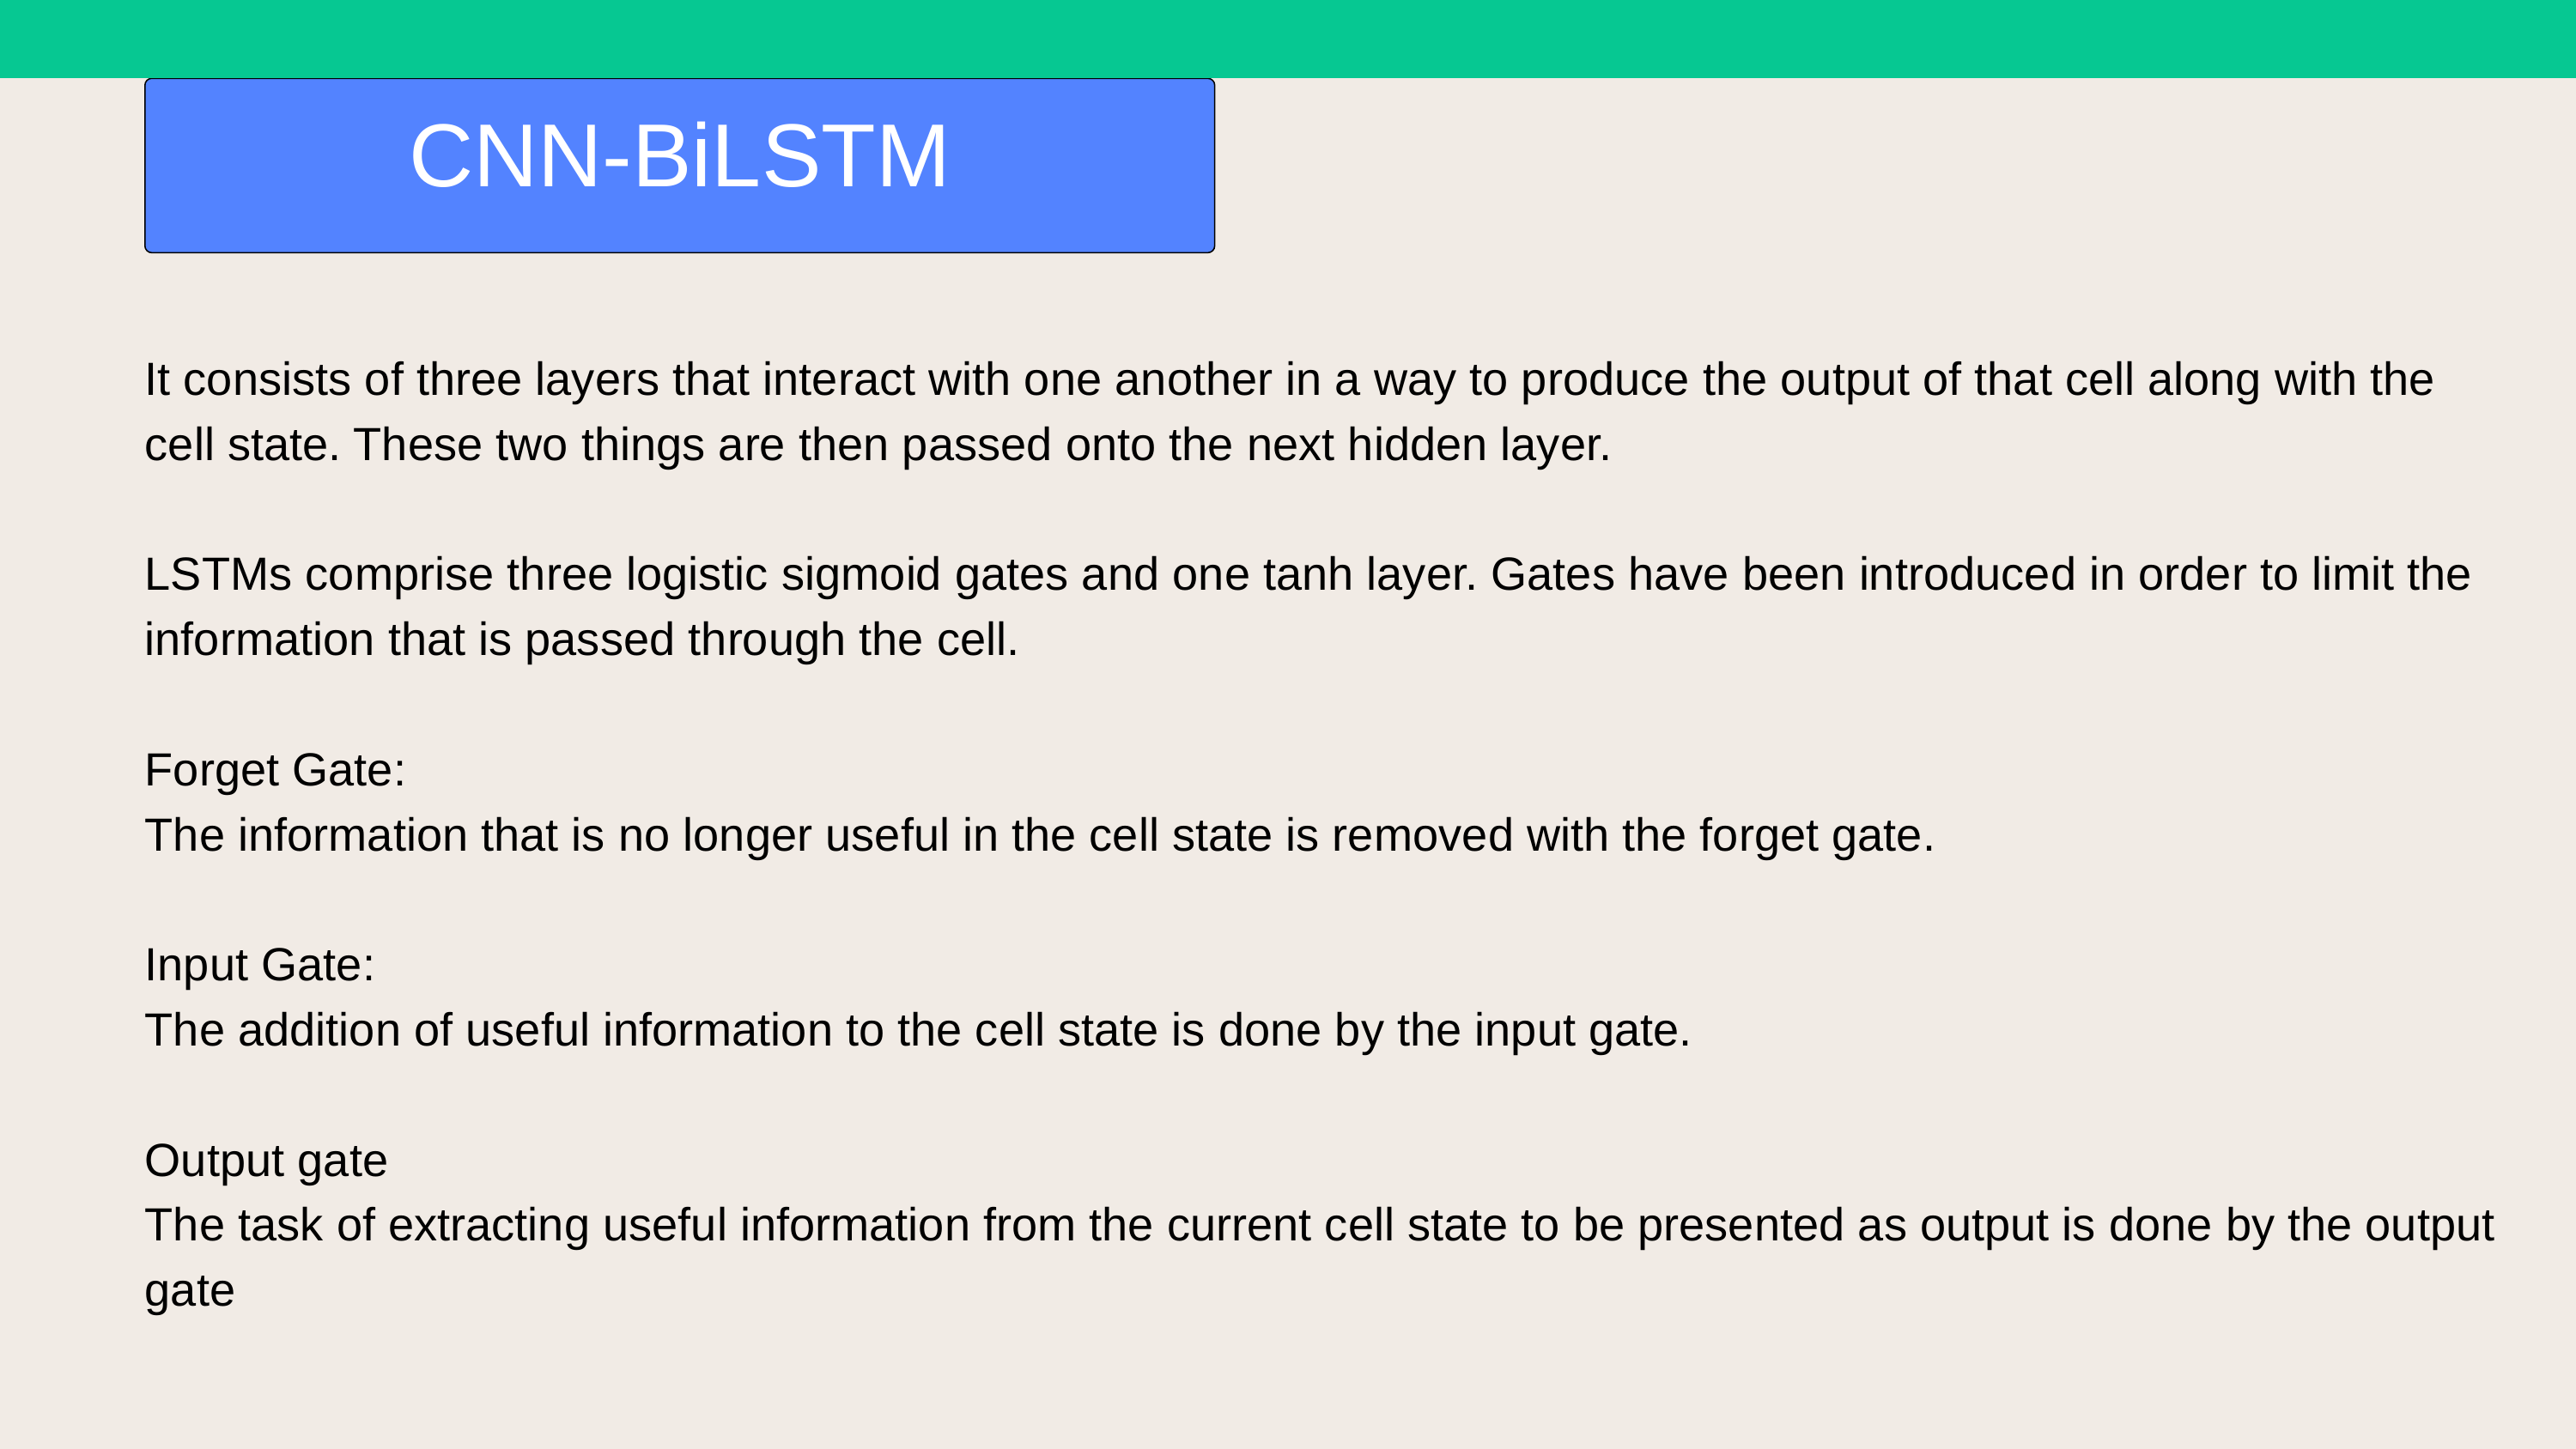

CNN-BiLSTM
It consists of three layers that interact with one another in a way to produce the output of that cell along with the cell state. These two things are then passed onto the next hidden layer.

LSTMs comprise three logistic sigmoid gates and one tanh layer. Gates have been introduced in order to limit the information that is passed through the cell.

Forget Gate:
The information that is no longer useful in the cell state is removed with the forget gate.

Input Gate:
The addition of useful information to the cell state is done by the input gate.

Output gate
The task of extracting useful information from the current cell state to be presented as output is done by the output gate